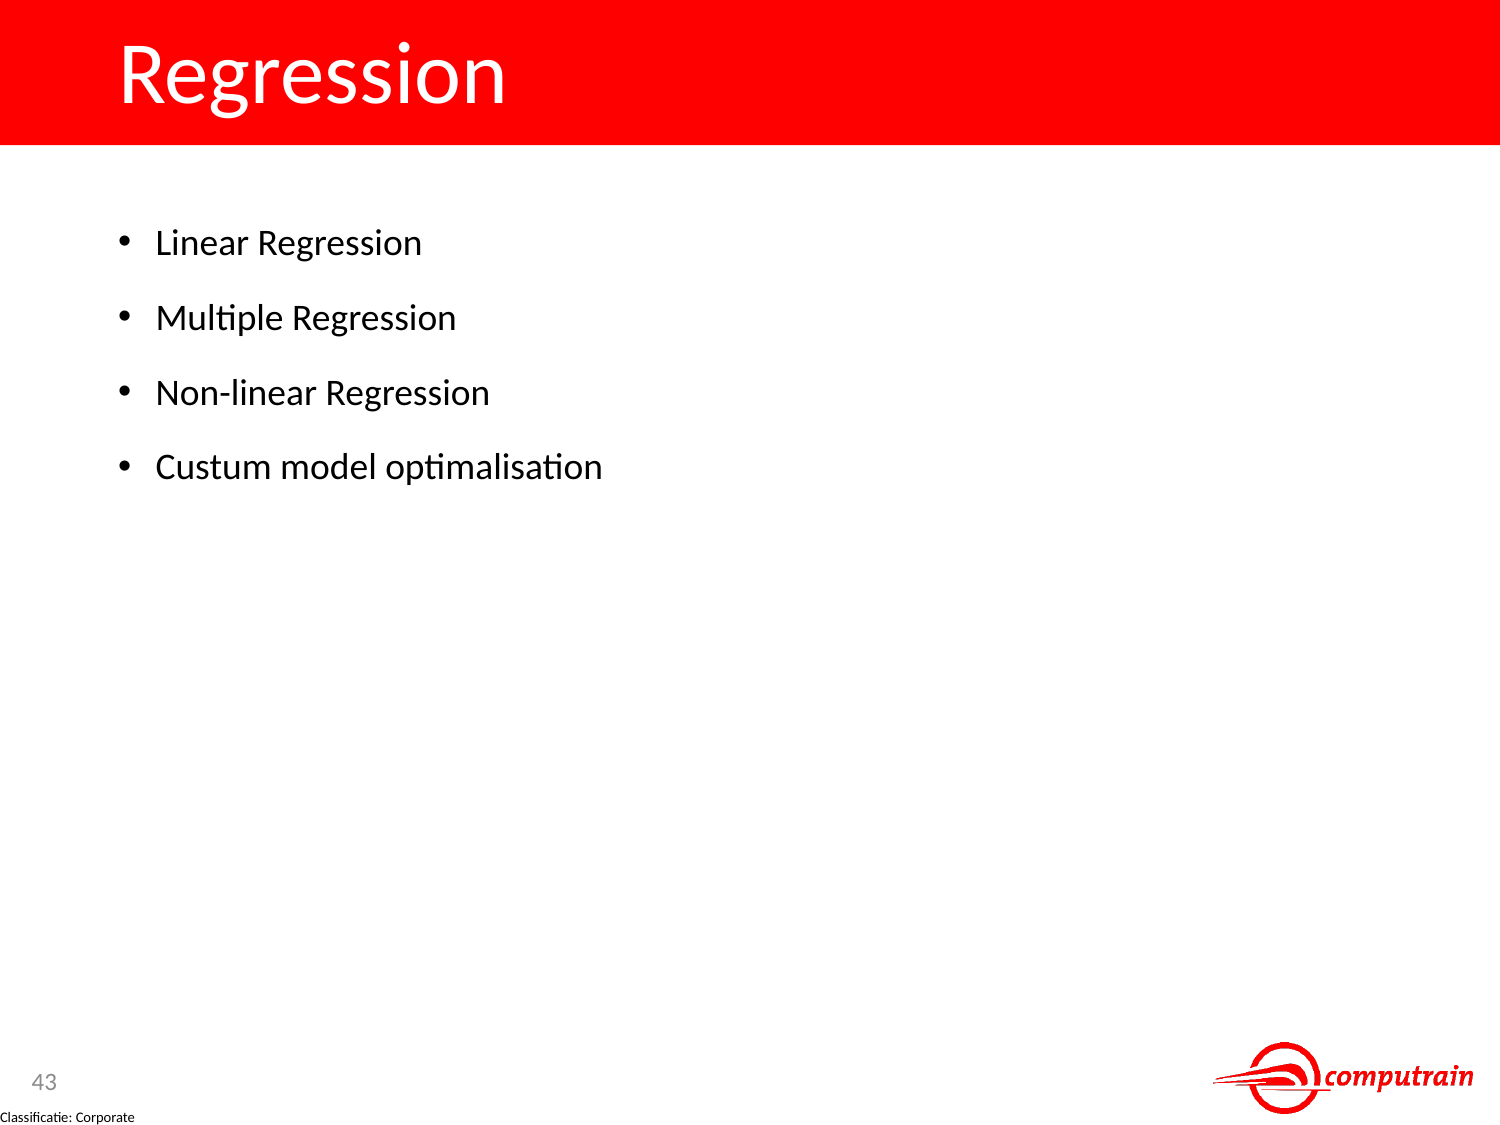

# Regression
Linear Regression
Multiple Regression
Non-linear Regression
Custum model optimalisation

43